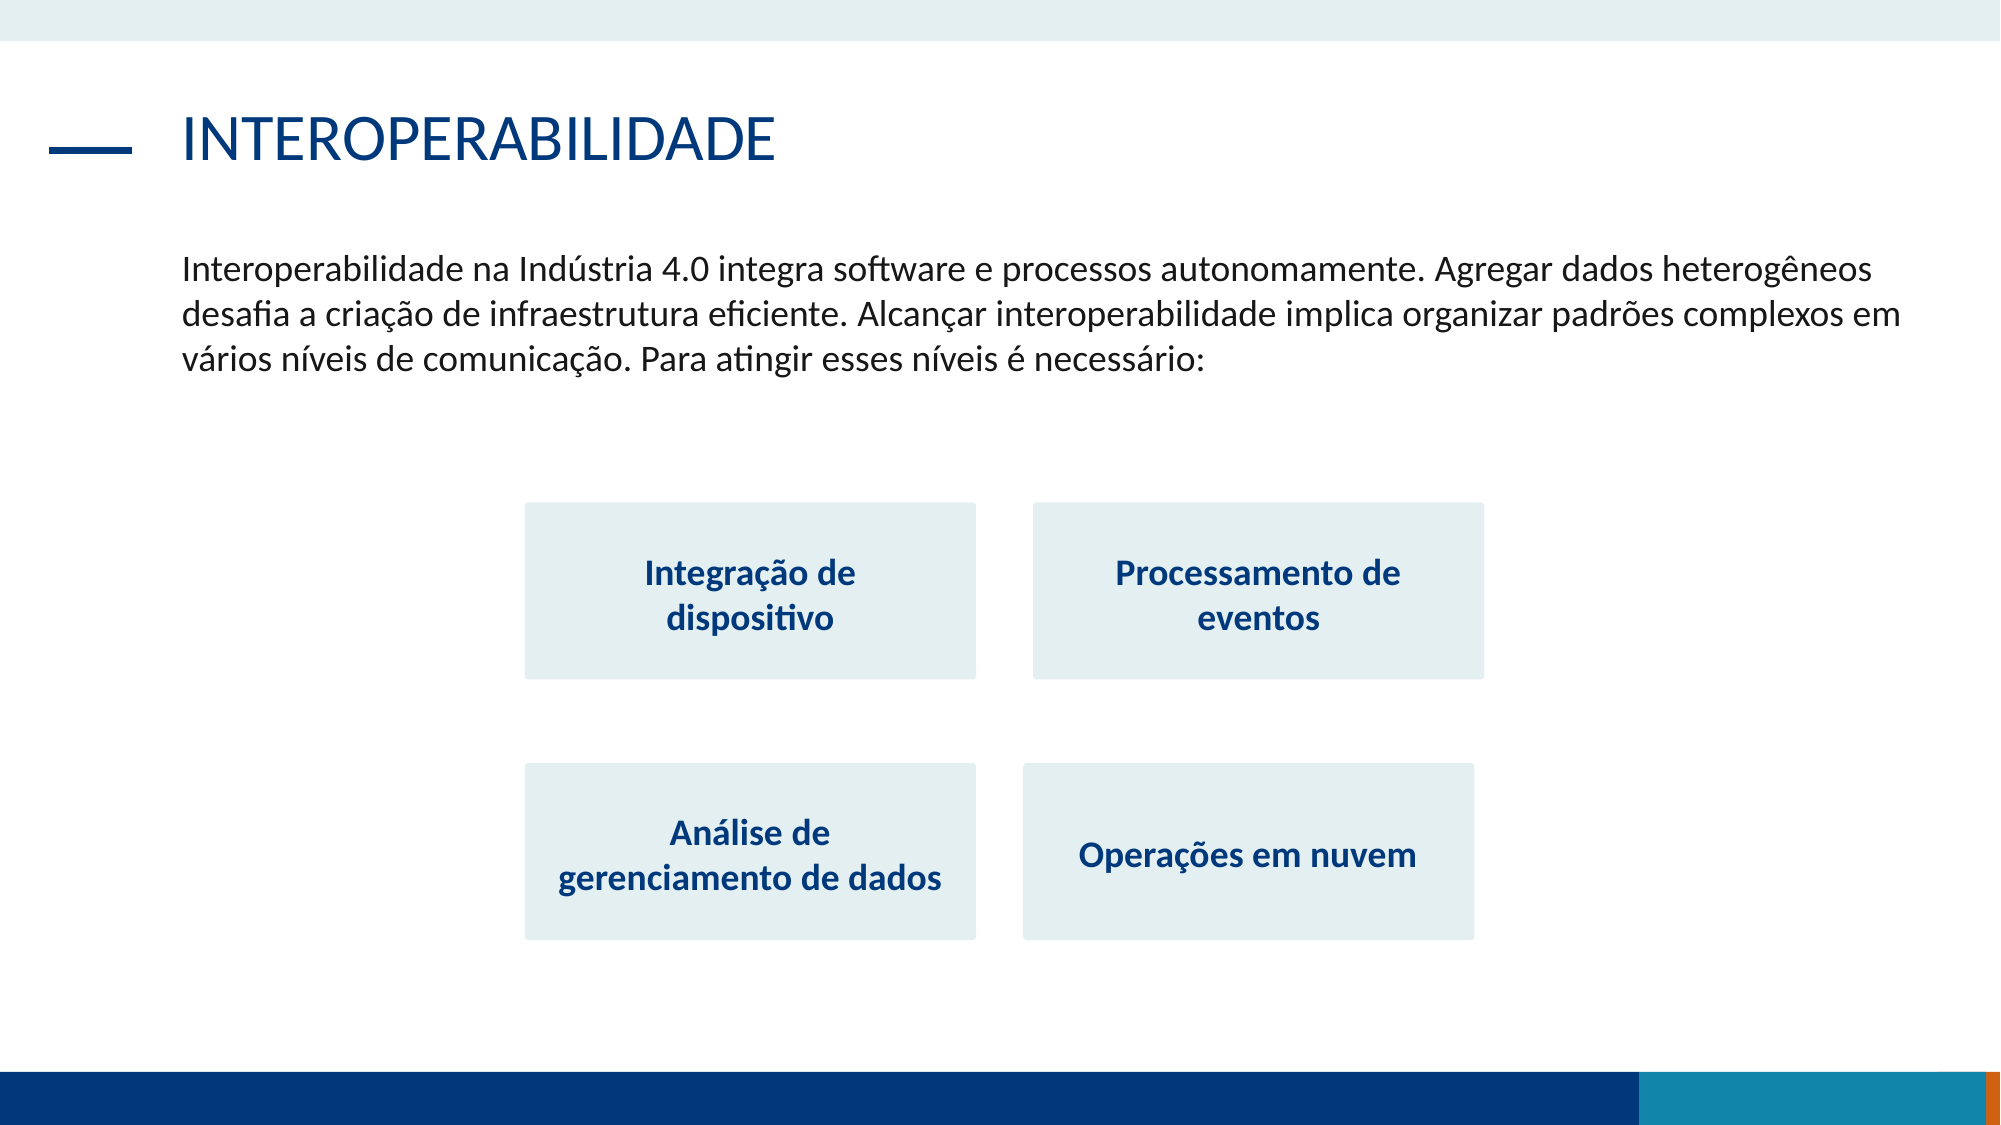

INTEROPERABILIDADE
Interoperabilidade na Indústria 4.0 integra software e processos autonomamente. Agregar dados heterogêneos desafia a criação de infraestrutura eficiente. Alcançar interoperabilidade implica organizar padrões complexos em vários níveis de comunicação. Para atingir esses níveis é necessário:

Integração de dispositivo

Processamento de eventos

Análise de gerenciamento de dados
Operações em nuvem